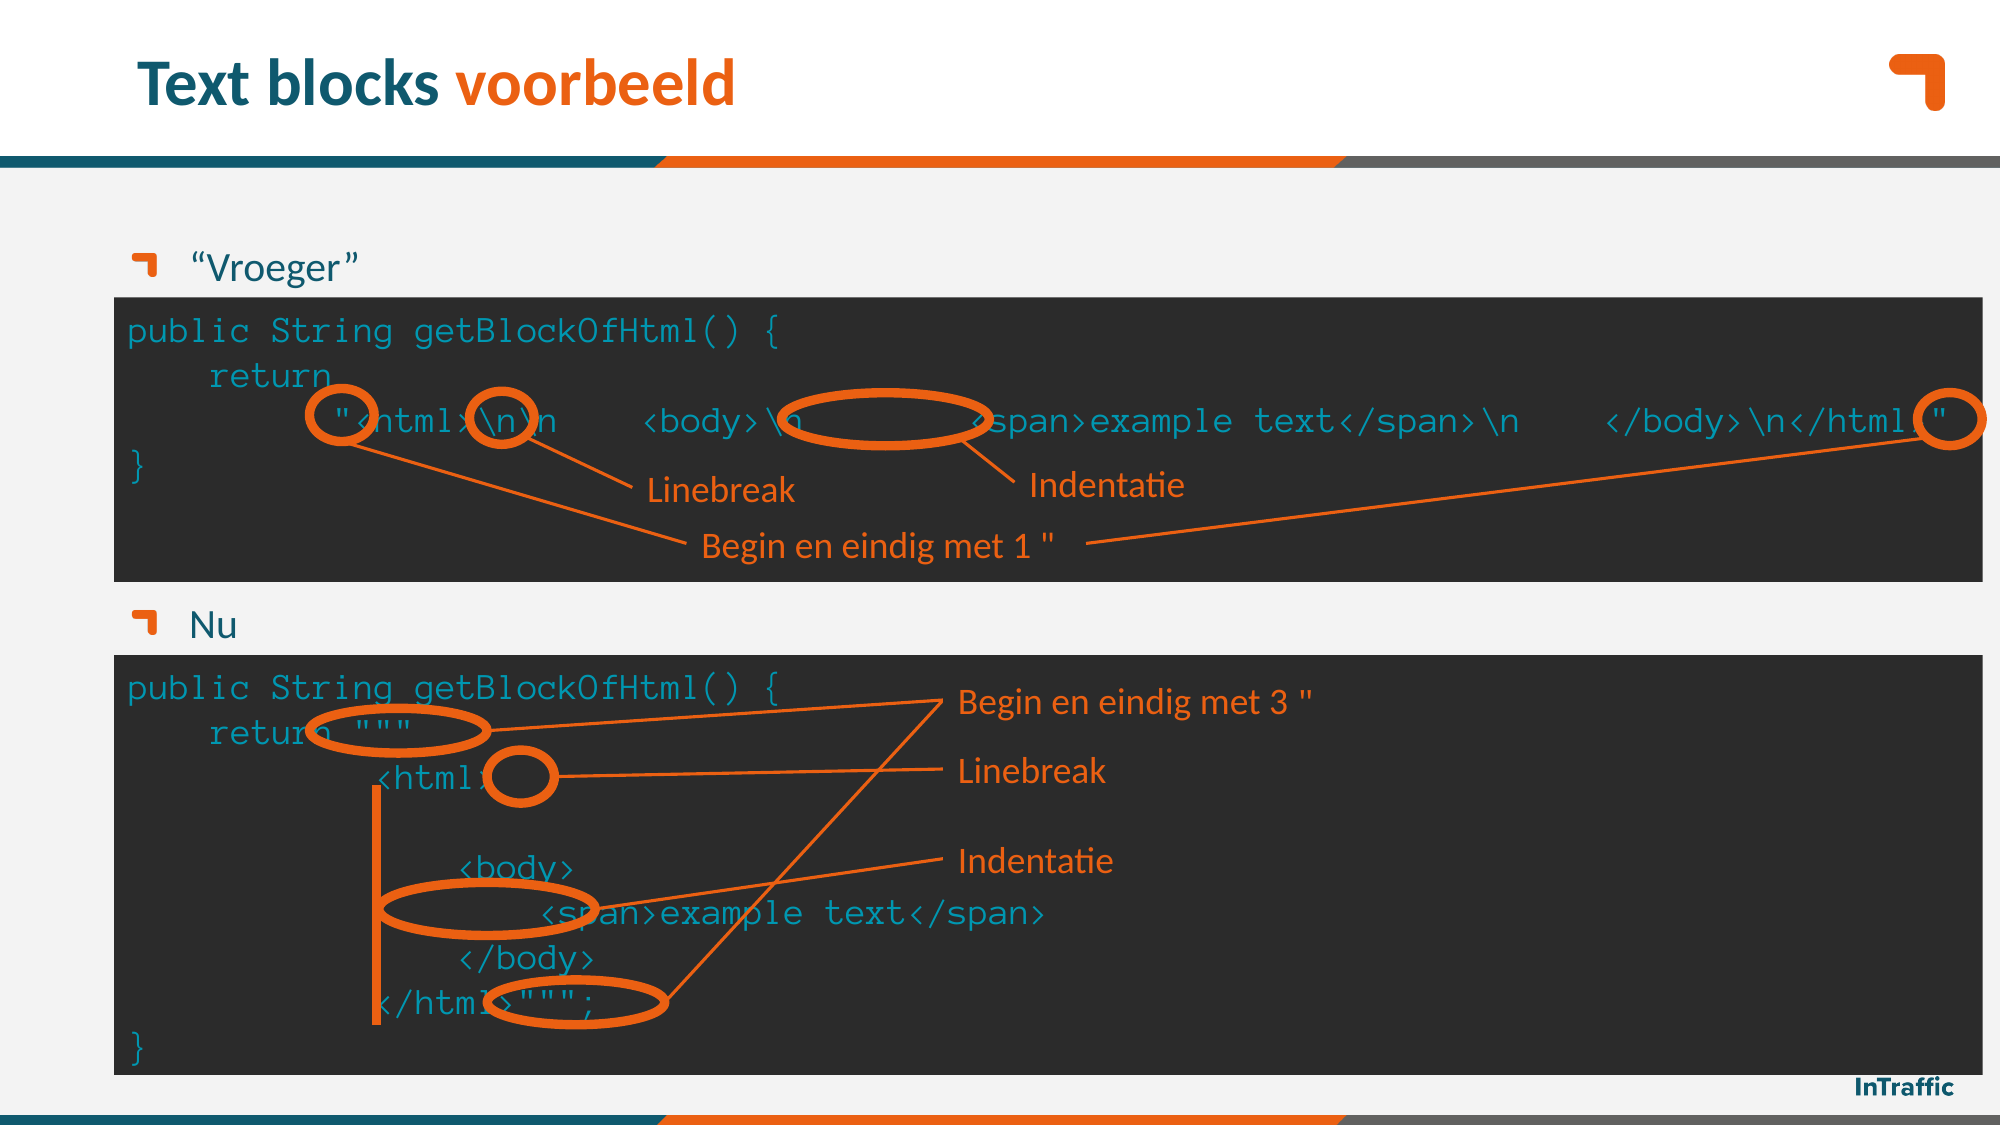

# Text blocks voorbeeld
“Vroeger”

public String getBlockOfHtml() {
    return
          "<html>\n\n    <body>\n        <span>example text</span>\n    </body>\n</html>"
}

Indentatie
Linebreak
Begin en eindig met 1 "
Nu

public String getBlockOfHtml() {
    return """
            <html>

                <body>
                    <span>example text</span>
                </body>
            </html>""";
}
Begin en eindig met 3 "

Linebreak

Indentatie